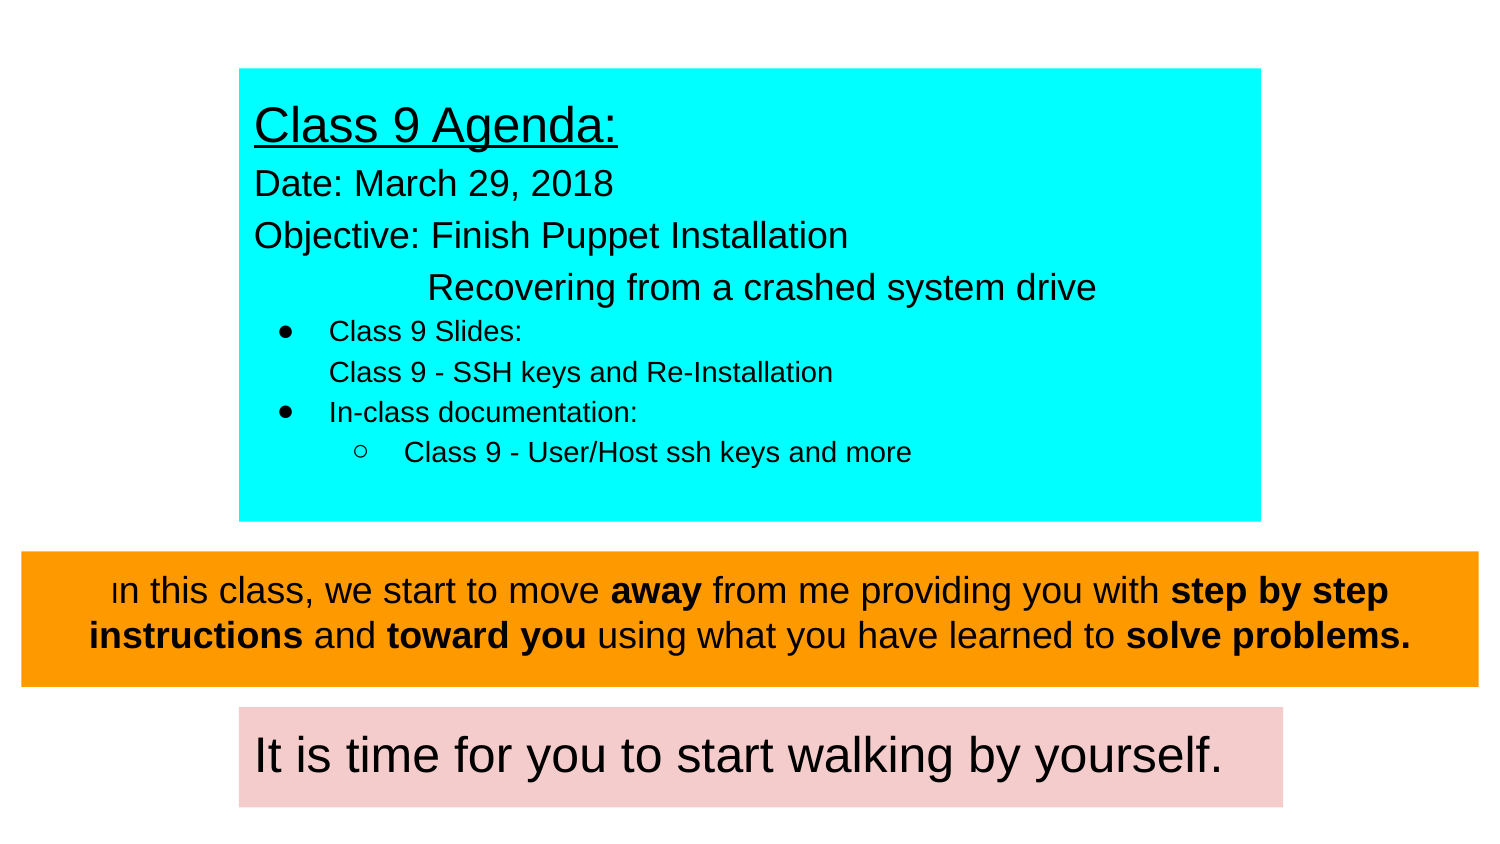

Class 9 Agenda:
Date: March 29, 2018
Objective: Finish Puppet Installation
                     Recovering from a crashed system drive
Class 9 Slides:
Class 9 - SSH keys and Re-Installation
In-class documentation:
Class 9 - User/Host ssh keys and more

In this class, we start to move away from me providing you with step by step instructions and toward you using what you have learned to solve problems.
It is time for you to start walking by yourself.